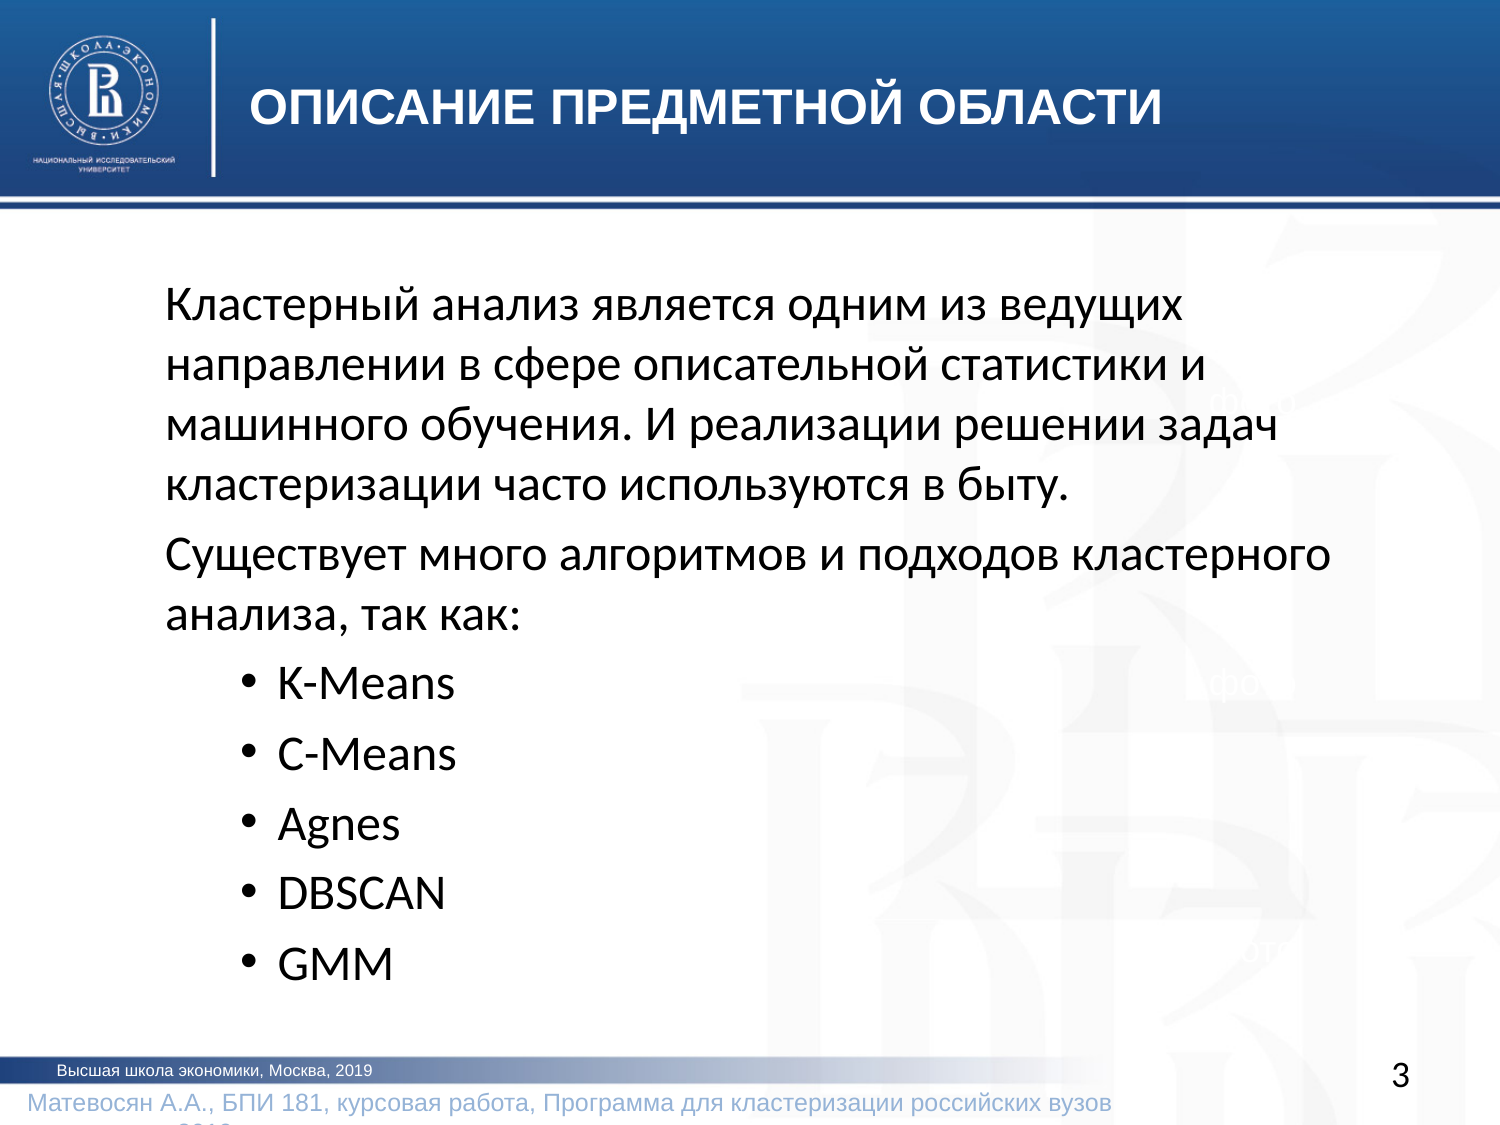

ОПИСАНИЕ ПРЕДМЕТНОЙ ОБЛАСТИ
Кластерный анализ является одним из ведущих направлении в сфере описательной статистики и машинного обучения. И реализации решении задач кластеризации часто используются в быту.
Существует много алгоритмов и подходов кластерного анализа, так как:
K-Means
C-Means
Agnes
DBSCAN
GMM
фото
фото
фото
3
Высшая школа экономики, Москва, 2019

Матевосян А.А., БПИ 181, курсовая работа, Программа для кластеризации российских вузов 			2019